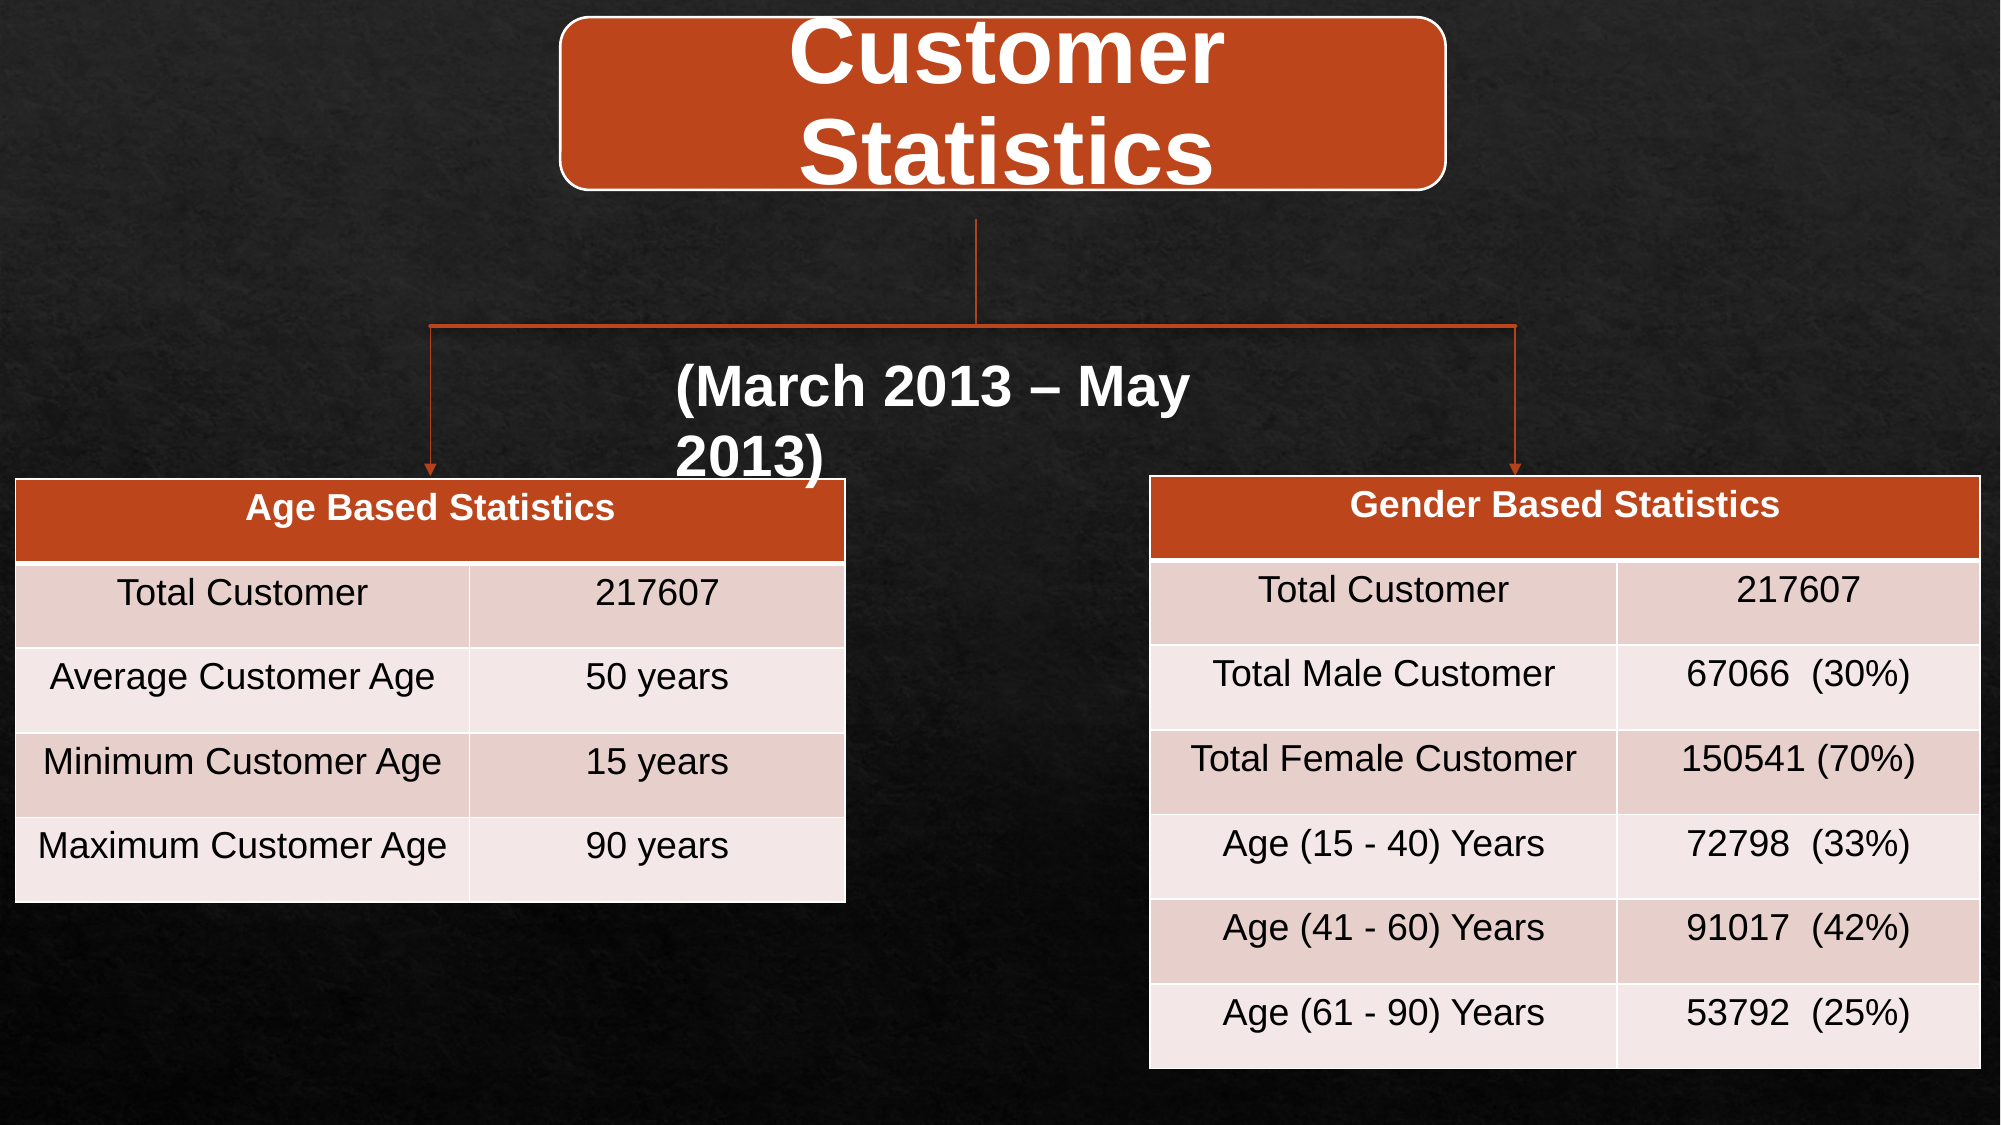

Customer Statistics
(March 2013 – May 2013)
| Gender Based Statistics |  |
| --- | --- |
| Total Customer | 217607 |
| Total Male Customer | 67066 (30%) |
| Total Female Customer | 150541 (70%) |
| Age (15 - 40) Years | 72798 (33%) |
| Age (41 - 60) Years | 91017 (42%) |
| Age (61 - 90) Years | 53792 (25%) |
| Age Based Statistics |  |
| --- | --- |
| Total Customer | 217607 |
| Average Customer Age | 50 years |
| Minimum Customer Age | 15 years |
| Maximum Customer Age | 90 years |